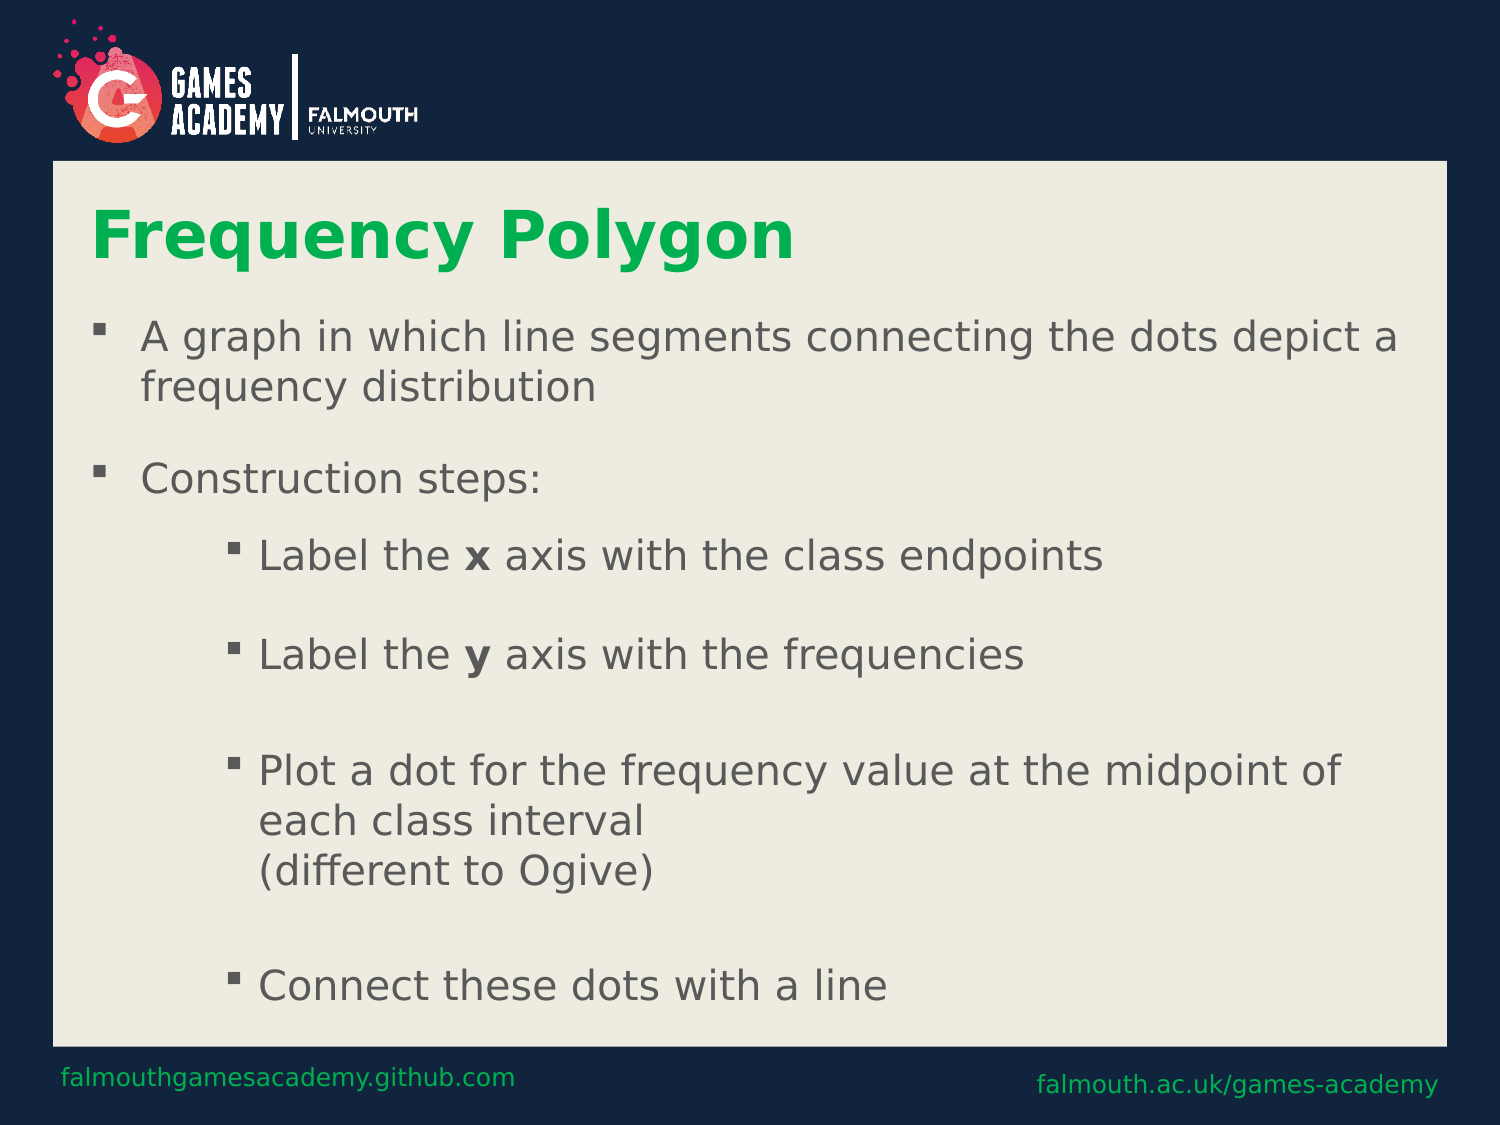

# Frequency Polygon
A graph in which line segments connecting the dots depict a frequency distribution

Construction steps:

Label the x axis with the class endpoints

Label the y axis with the frequencies

Plot a dot for the frequency value at the midpoint of each class interval
(different to Ogive)

Connect these dots with a line